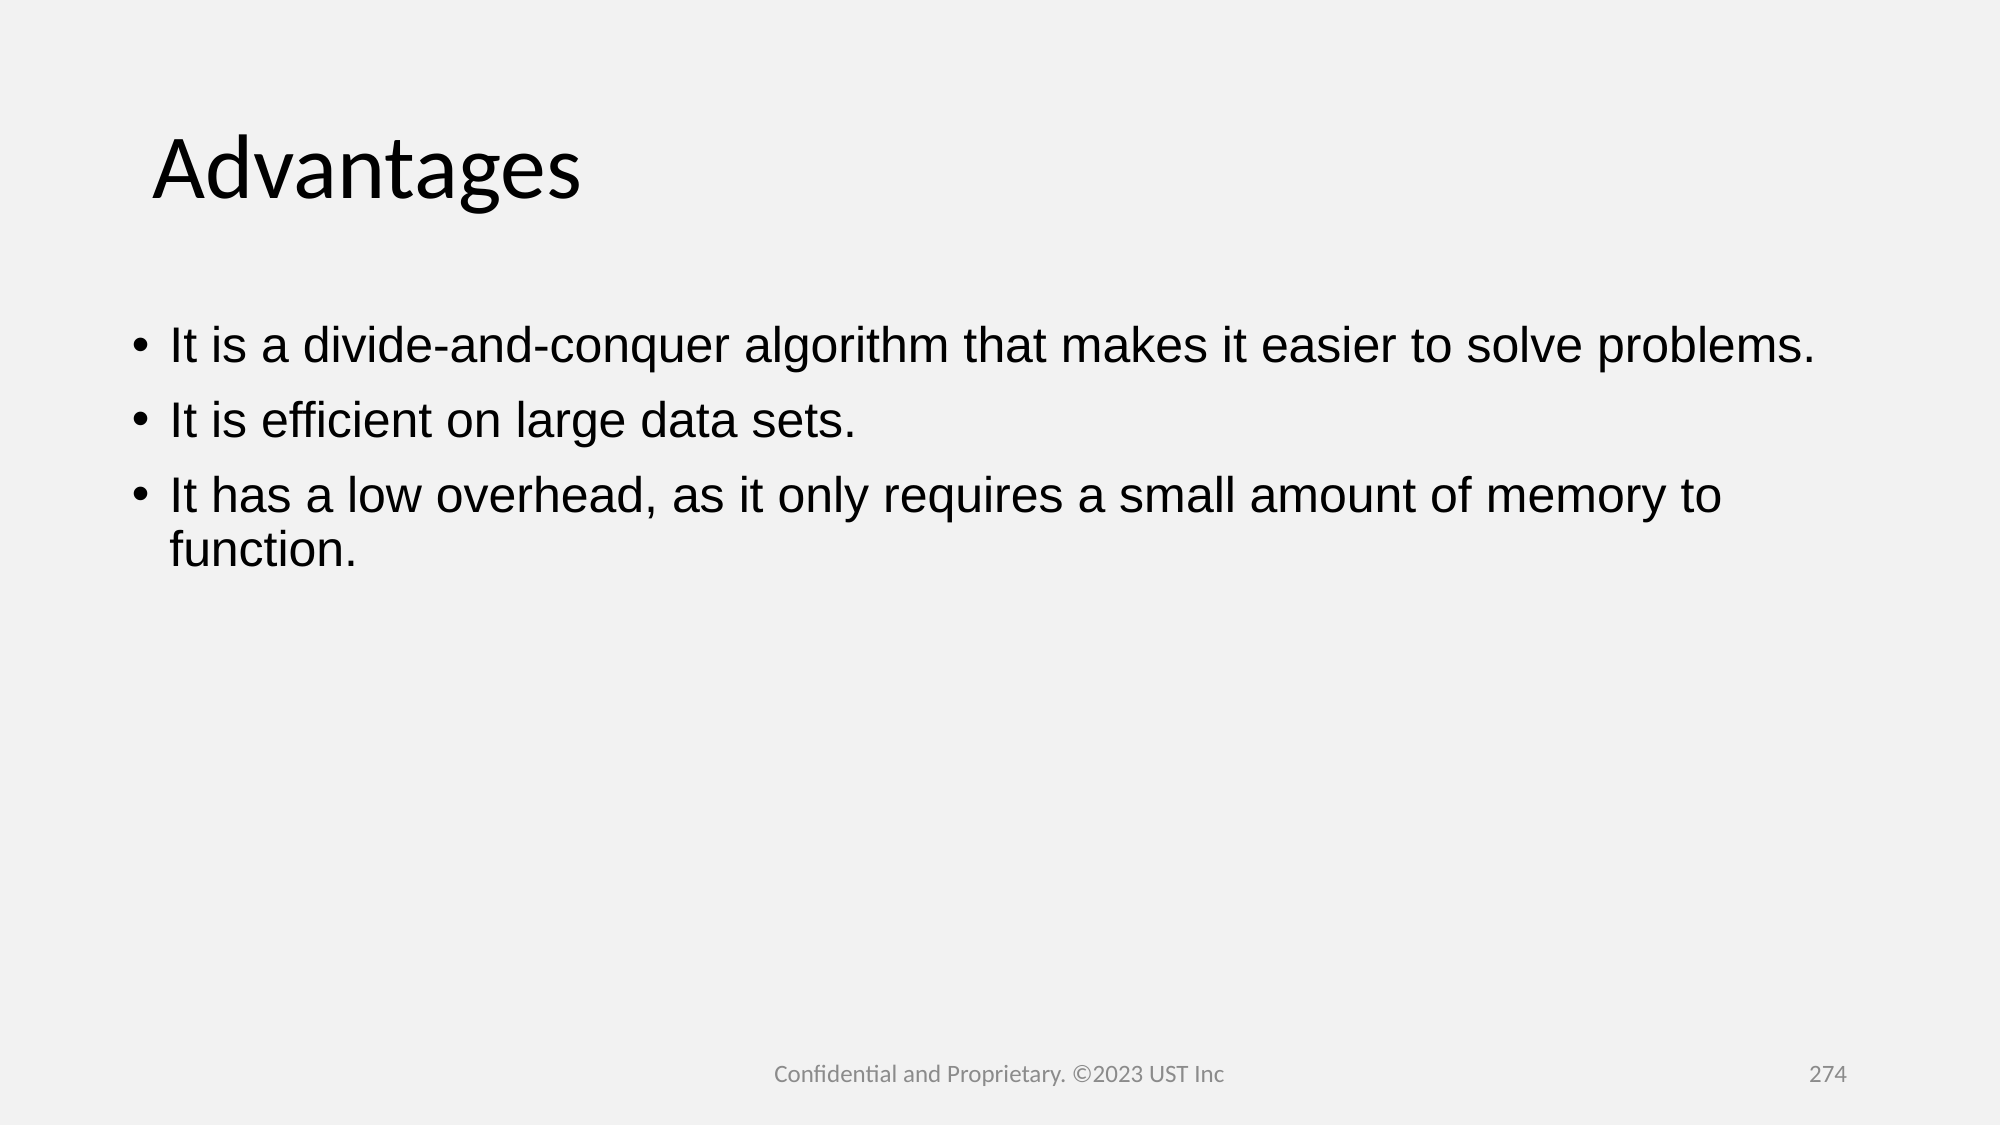

# Advantages

It is a divide-and-conquer algorithm that makes it easier to solve problems.
It is efficient on large data sets.
It has a low overhead, as it only requires a small amount of memory to function.

Confidential and Proprietary. ©2023 UST Inc
274